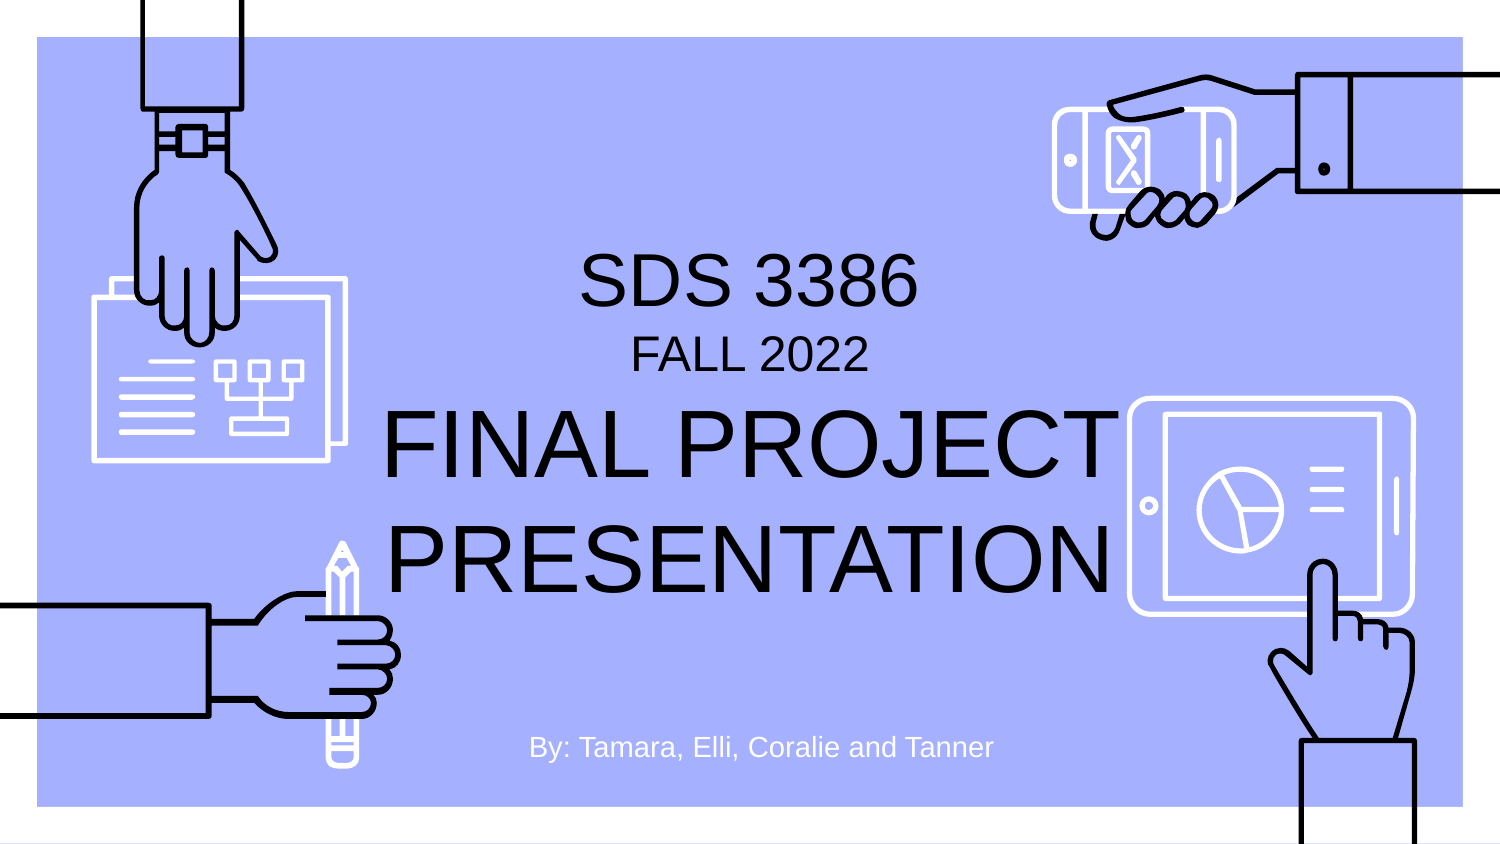

# SDS 3386 FALL 2022 FINAL PROJECT PRESENTATION
By: Tamara, Elli, Coralie and Tanner